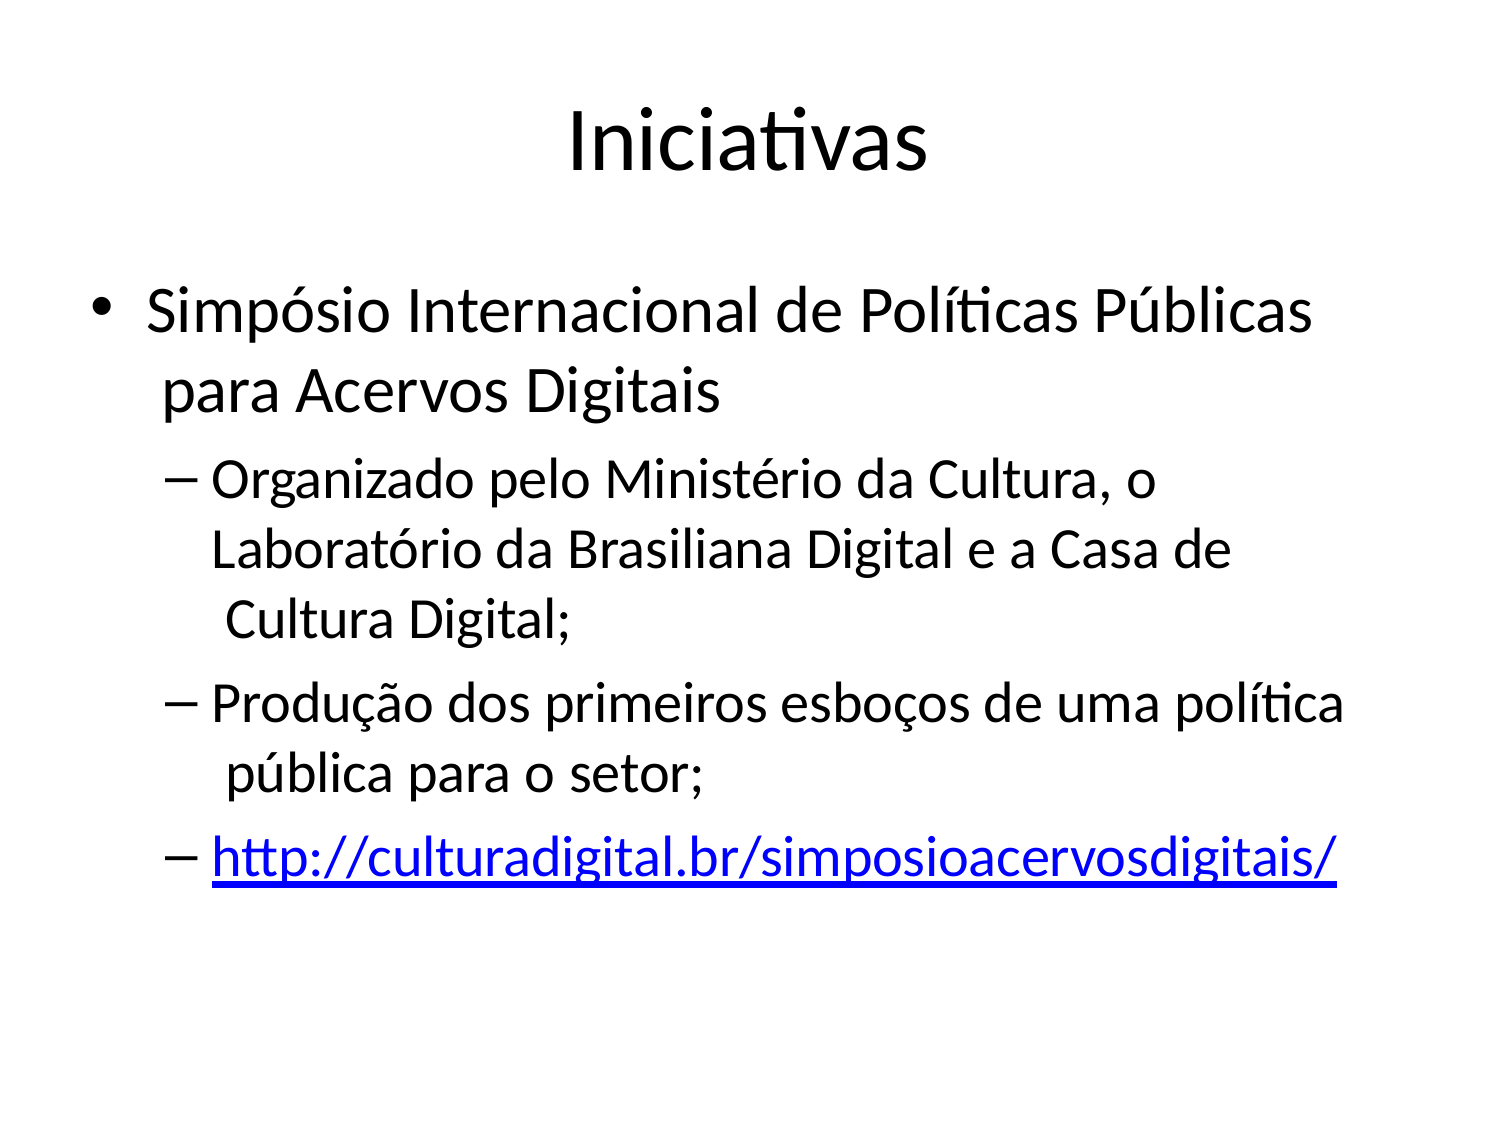

# Iniciativas
Simpósio Internacional de Políticas Públicas  para Acervos Digitais
Organizado pelo Ministério da Cultura, o  Laboratório da Brasiliana Digital e a Casa de  Cultura Digital;
Produção dos primeiros esboços de uma política  pública para o setor;
http://culturadigital.br/simposioacervosdigitais/